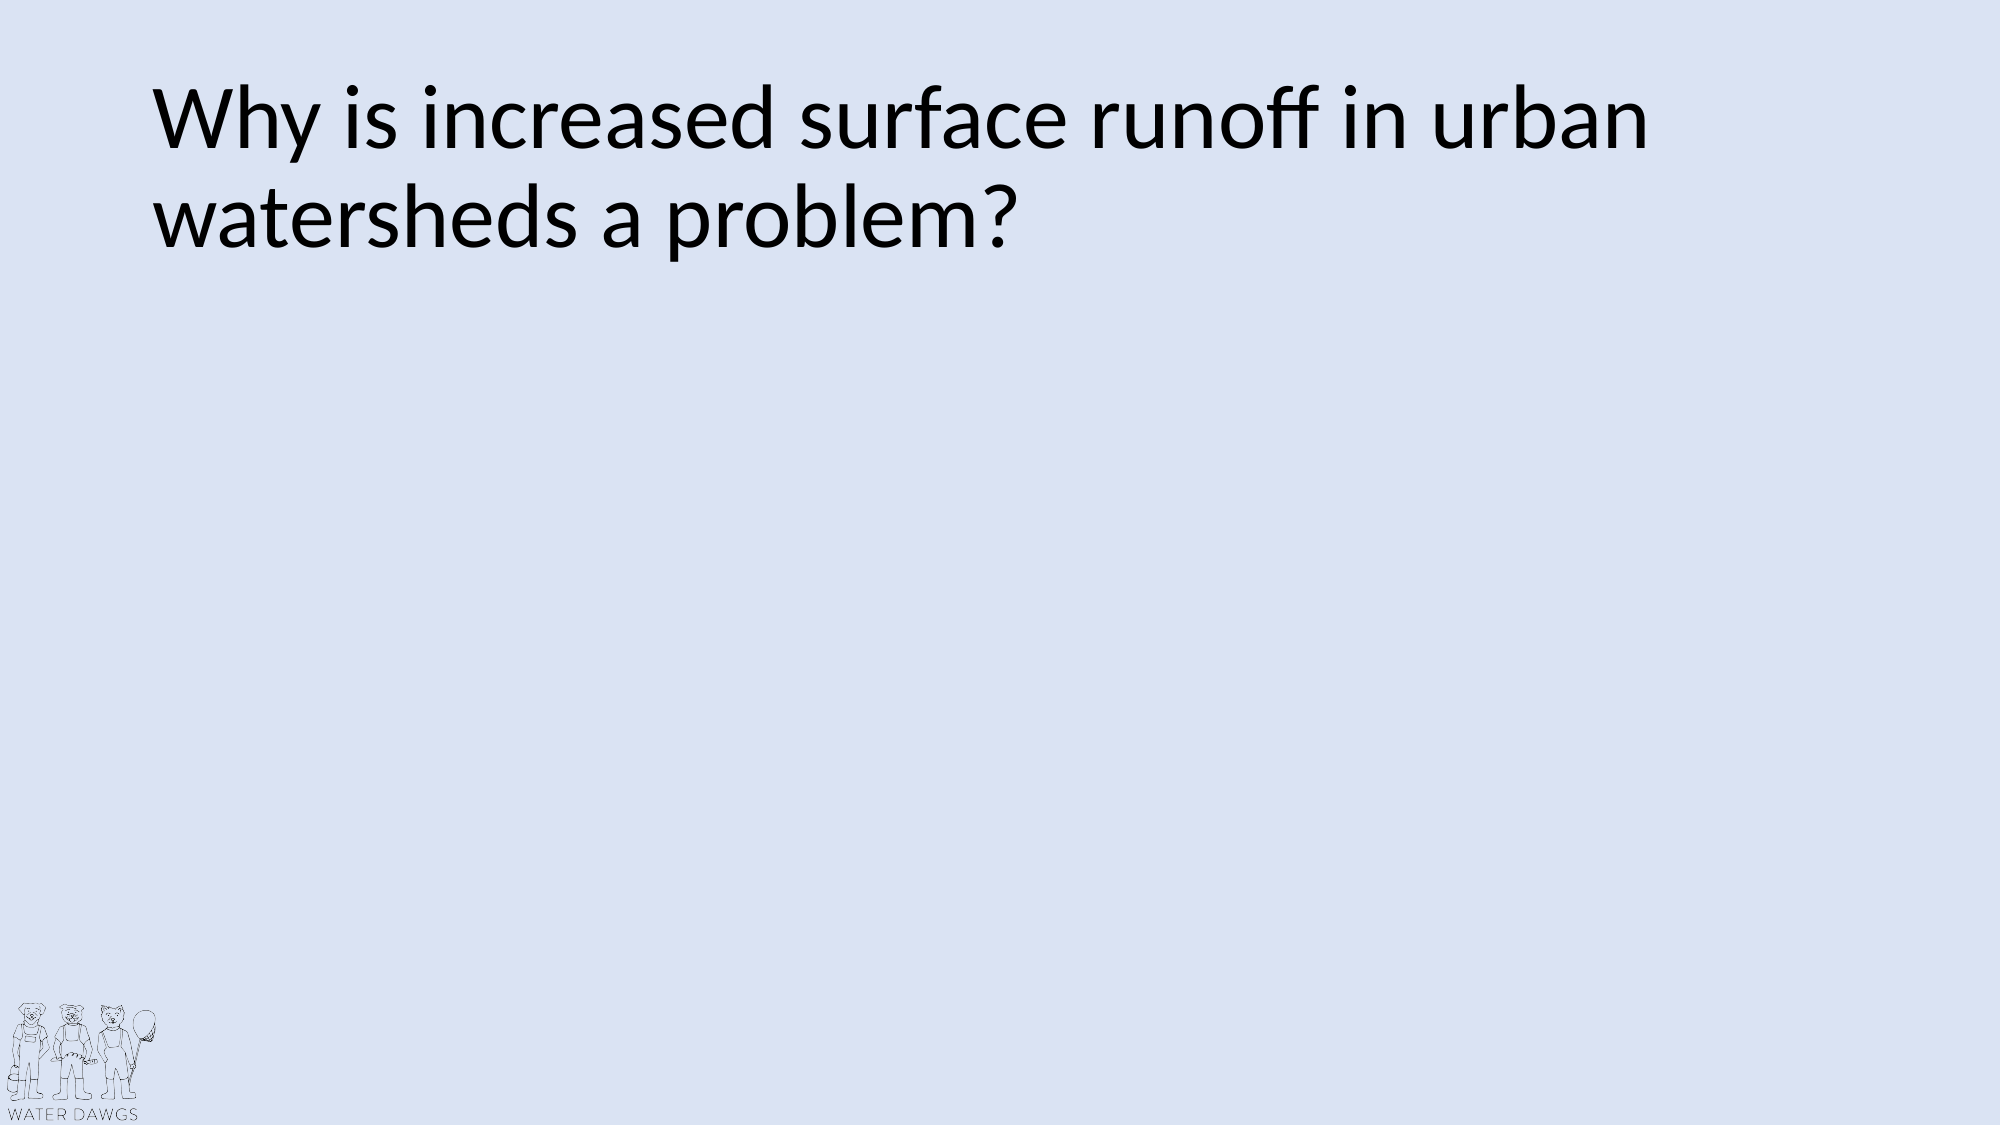

# Why is increased surface runoff in urban watersheds a problem?